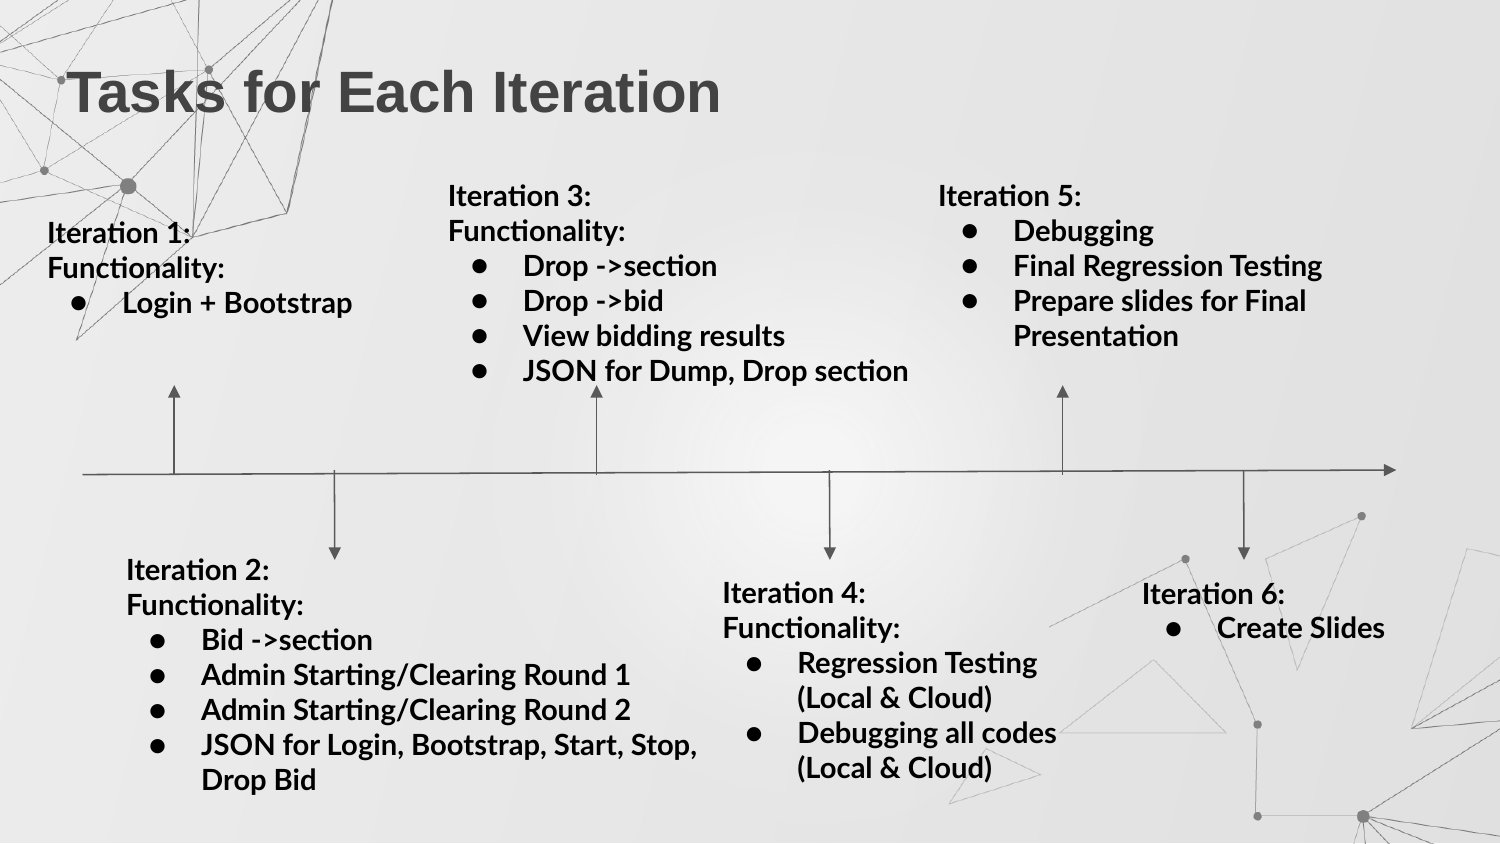

Tasks for Each Iteration
Iteration 3:
Functionality:
Drop ->section
Drop ->bid
View bidding results
JSON for Dump, Drop section
Iteration 5:
Debugging
Final Regression Testing
Prepare slides for Final Presentation

Iteration 1:
Functionality:
Login + Bootstrap

Iteration 2:
Functionality:
Bid ->section
Admin Starting/Clearing Round 1
Admin Starting/Clearing Round 2
JSON for Login, Bootstrap, Start, Stop, Drop Bid

Iteration 4:
Functionality:
Regression Testing (Local & Cloud)
Debugging all codes (Local & Cloud)

Iteration 6:
Create Slides